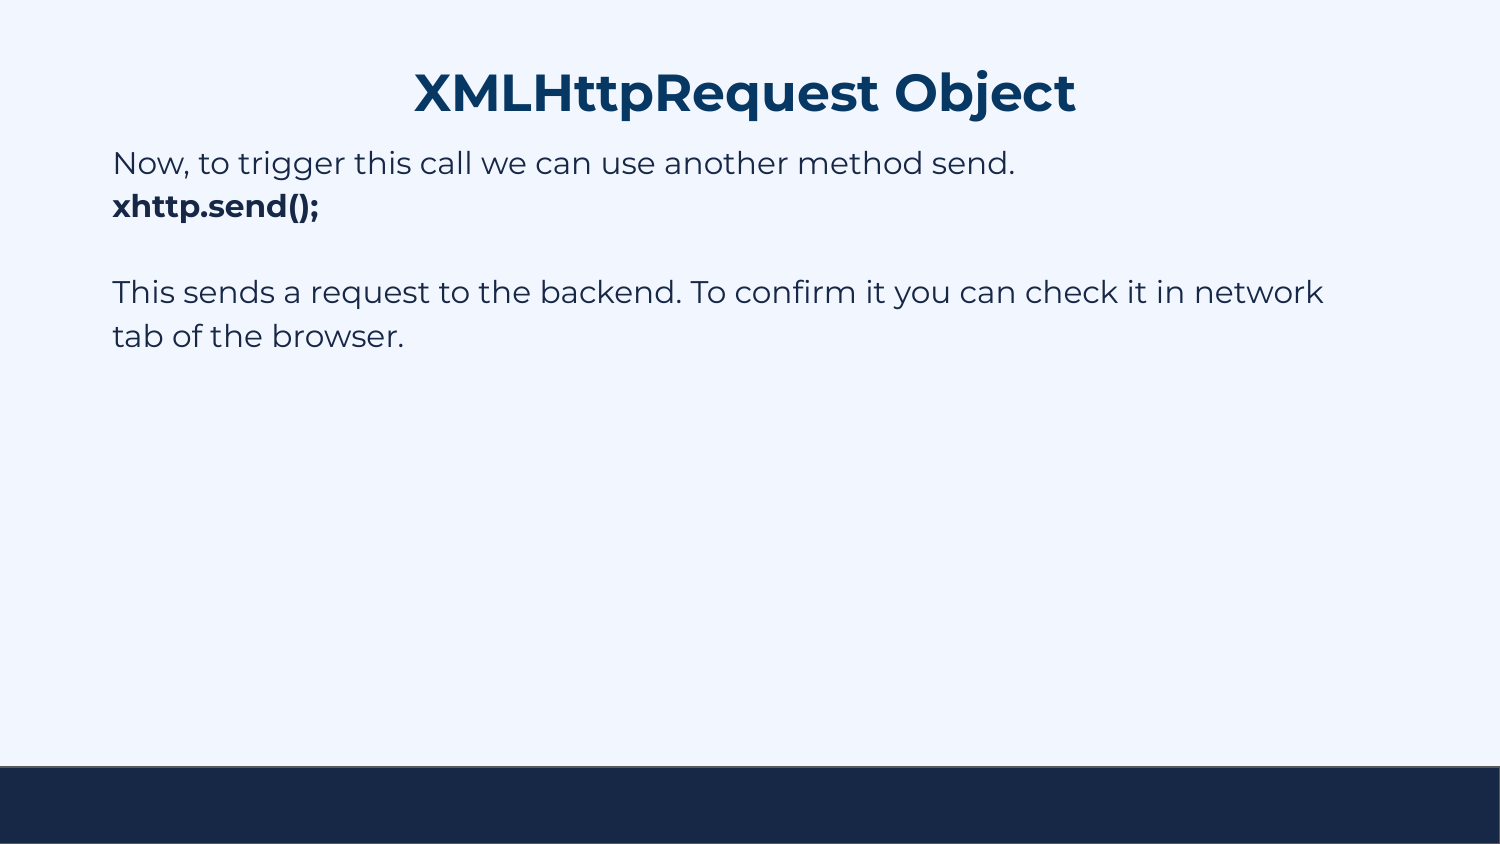

# XMLHttpRequest Object
Now, to trigger this call we can use another method send.
xhttp.send();

This sends a request to the backend. To confirm it you can check it in network tab of the browser.